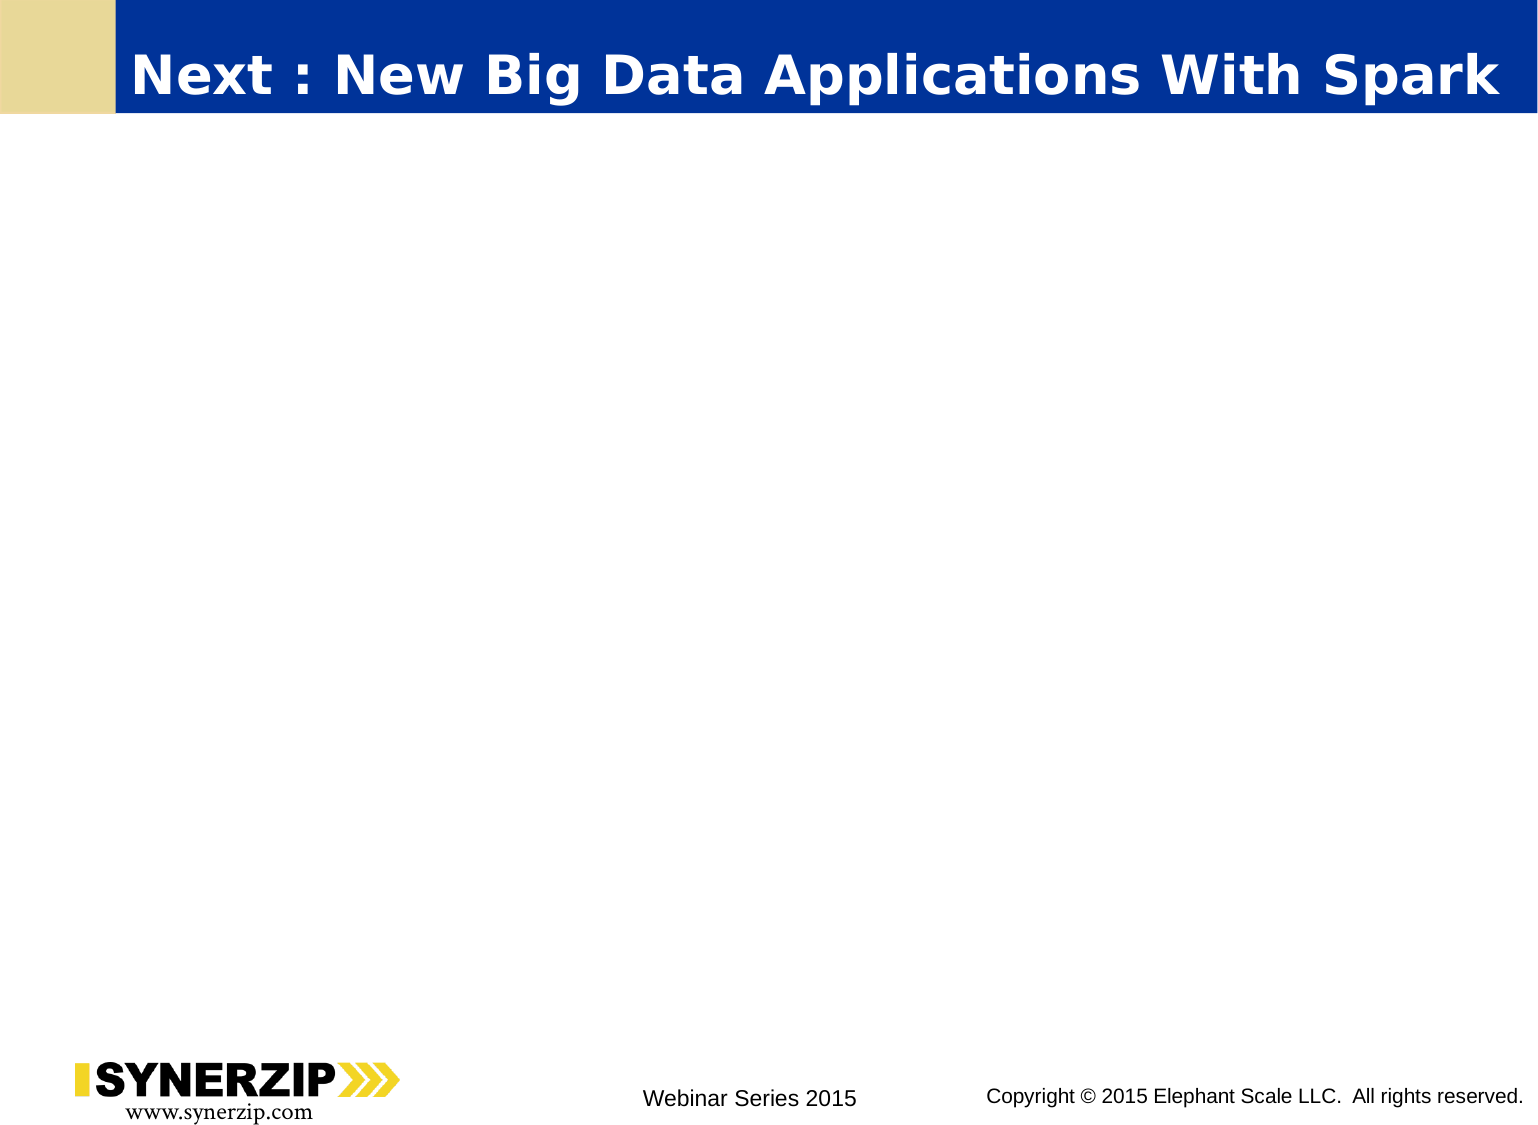

# Next : New Big Data Applications With Spark